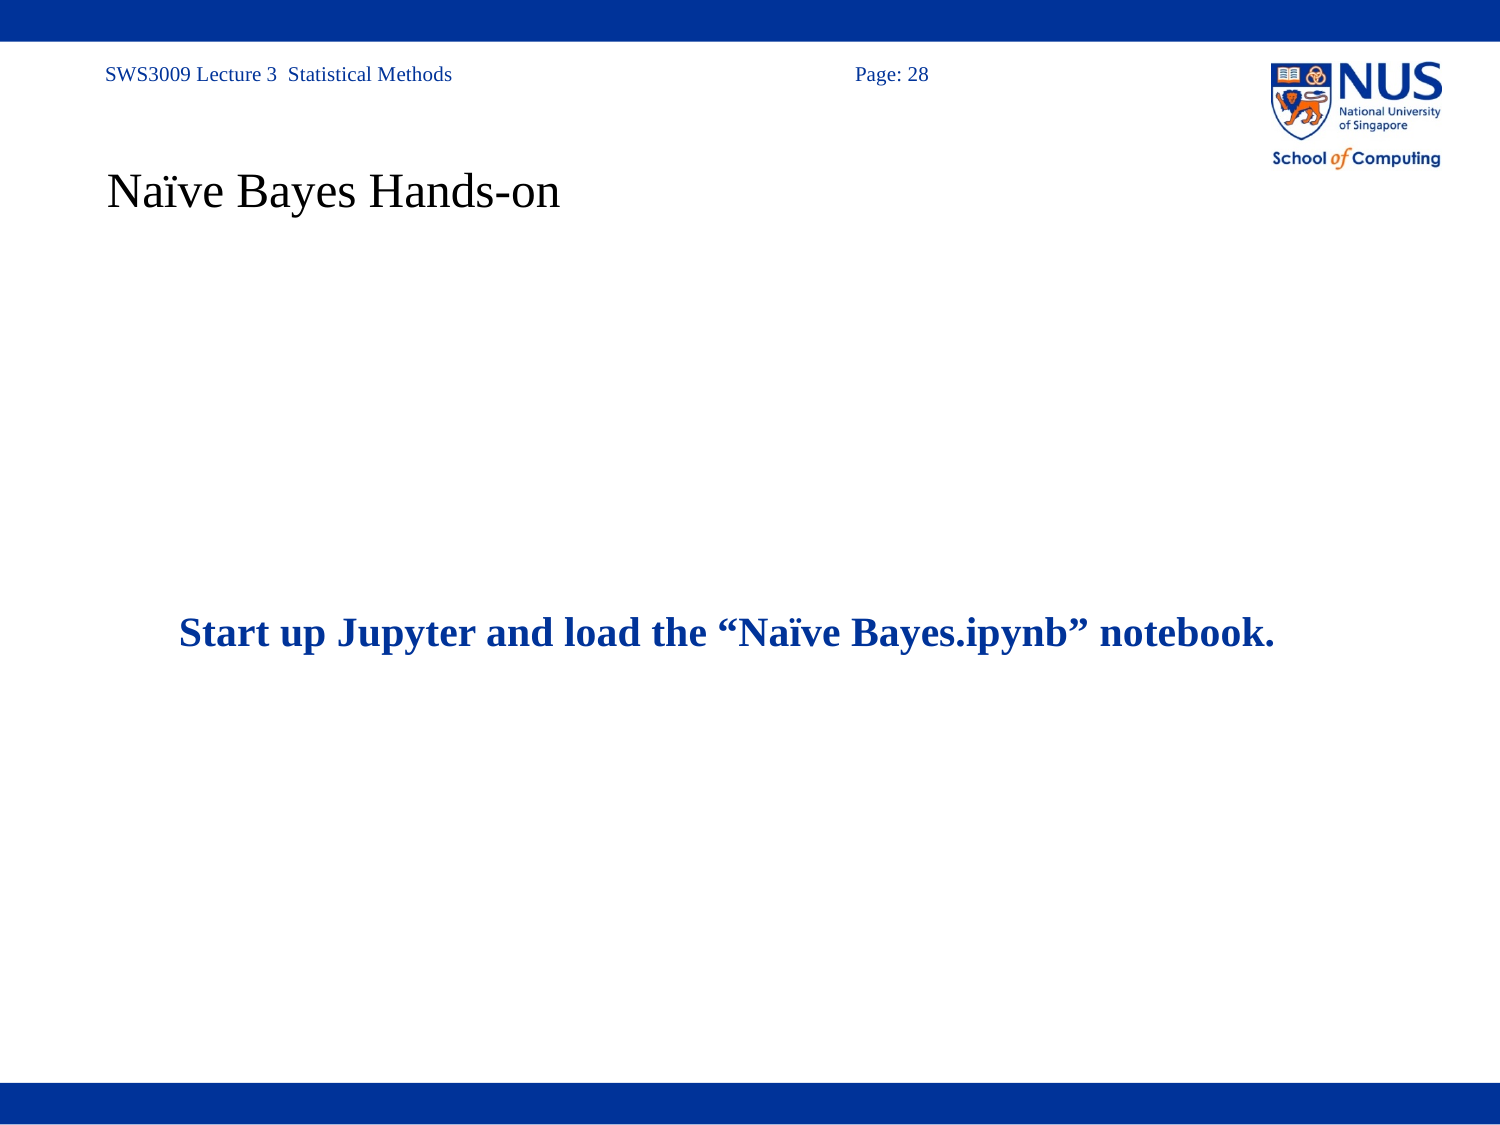

# Naïve Bayes Hands-on

Start up Jupyter and load the “Naïve Bayes.ipynb” notebook.